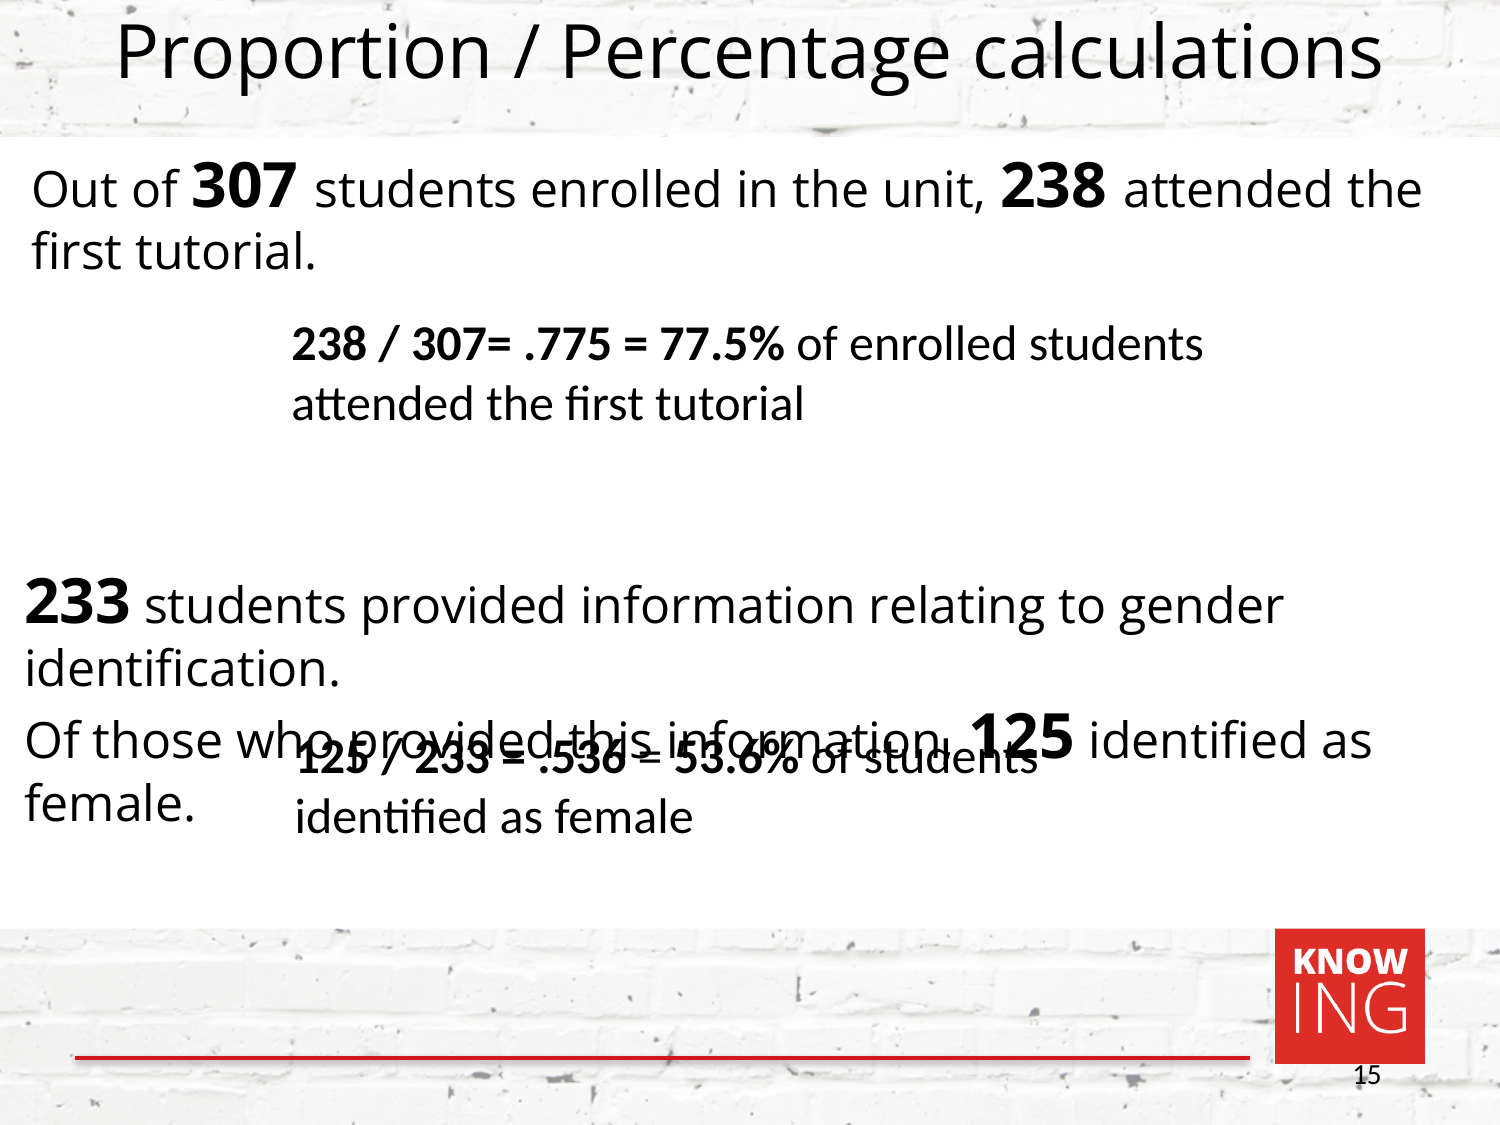

# Proportion / Percentage calculations
Out of 307 students enrolled in the unit, 238 attended the first tutorial.

233 students provided information relating to gender identification.
Of those who provided this information, 125 identified as female.

238 / 307= .775 = 77.5% of enrolled students attended the first tutorial
125 / 233 = .536 = 53.6% of students identified as female
15